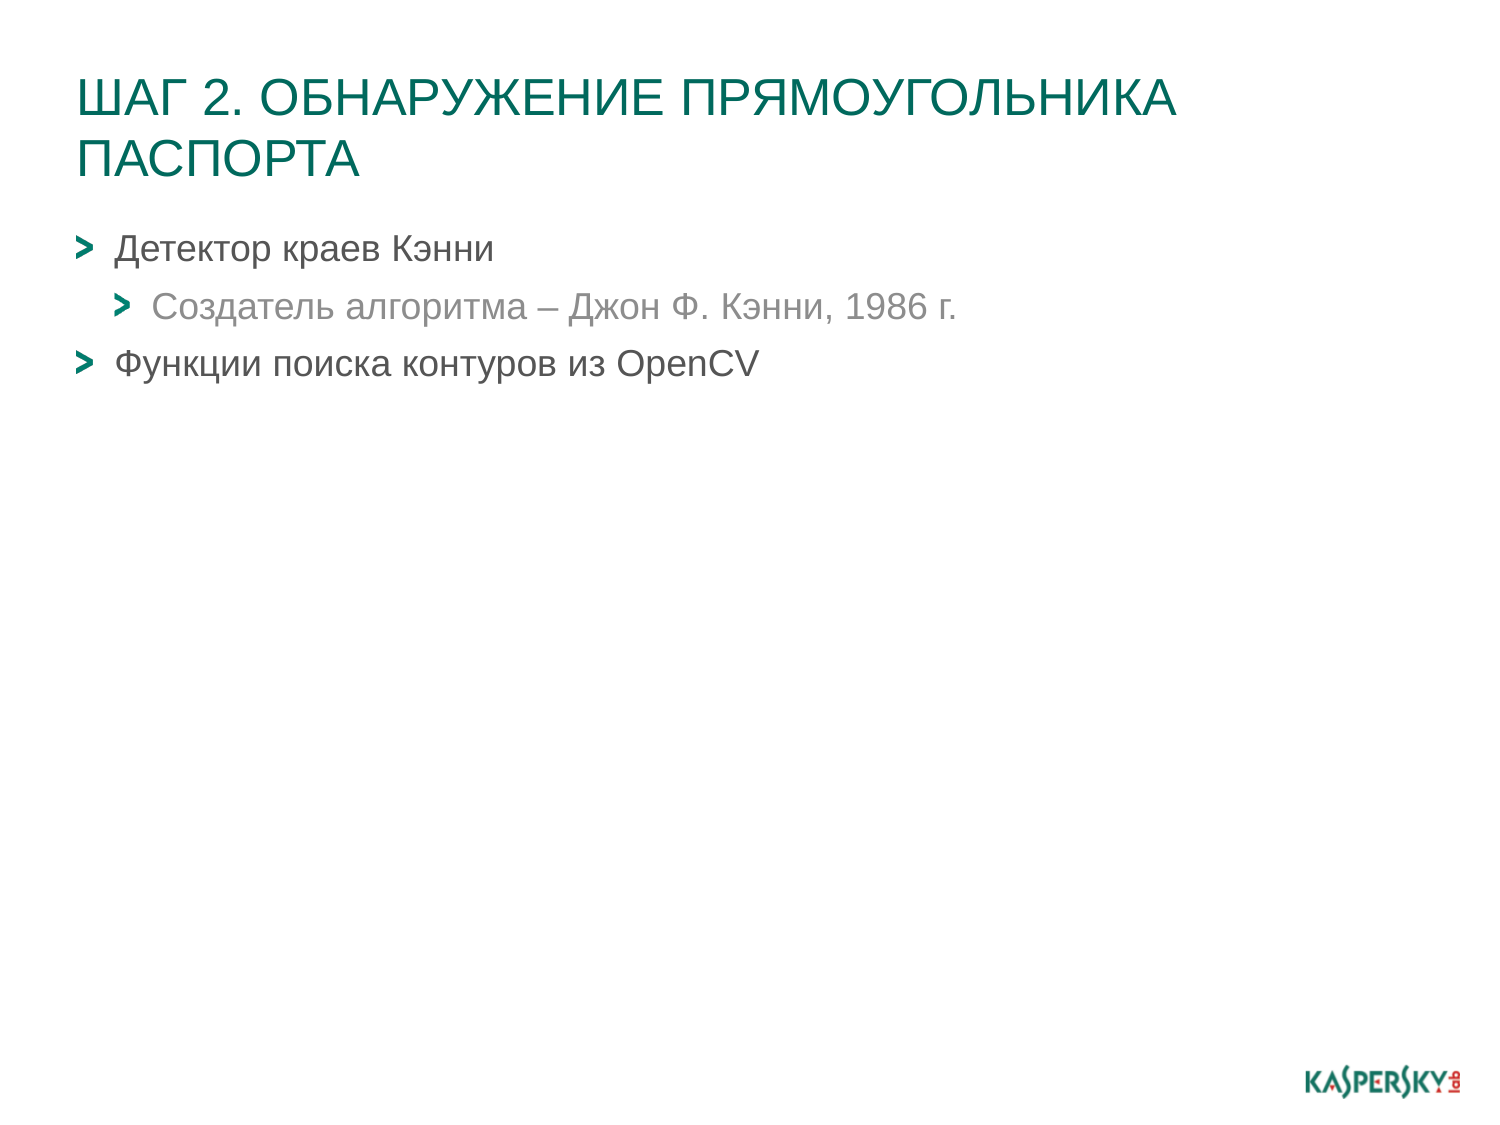

# Шаг 2. Обнаружение прямоугольника паспорта
Детектор краев Кэнни
Создатель алгоритма – Джон Ф. Кэнни, 1986 г.
Функции поиска контуров из OpenCV